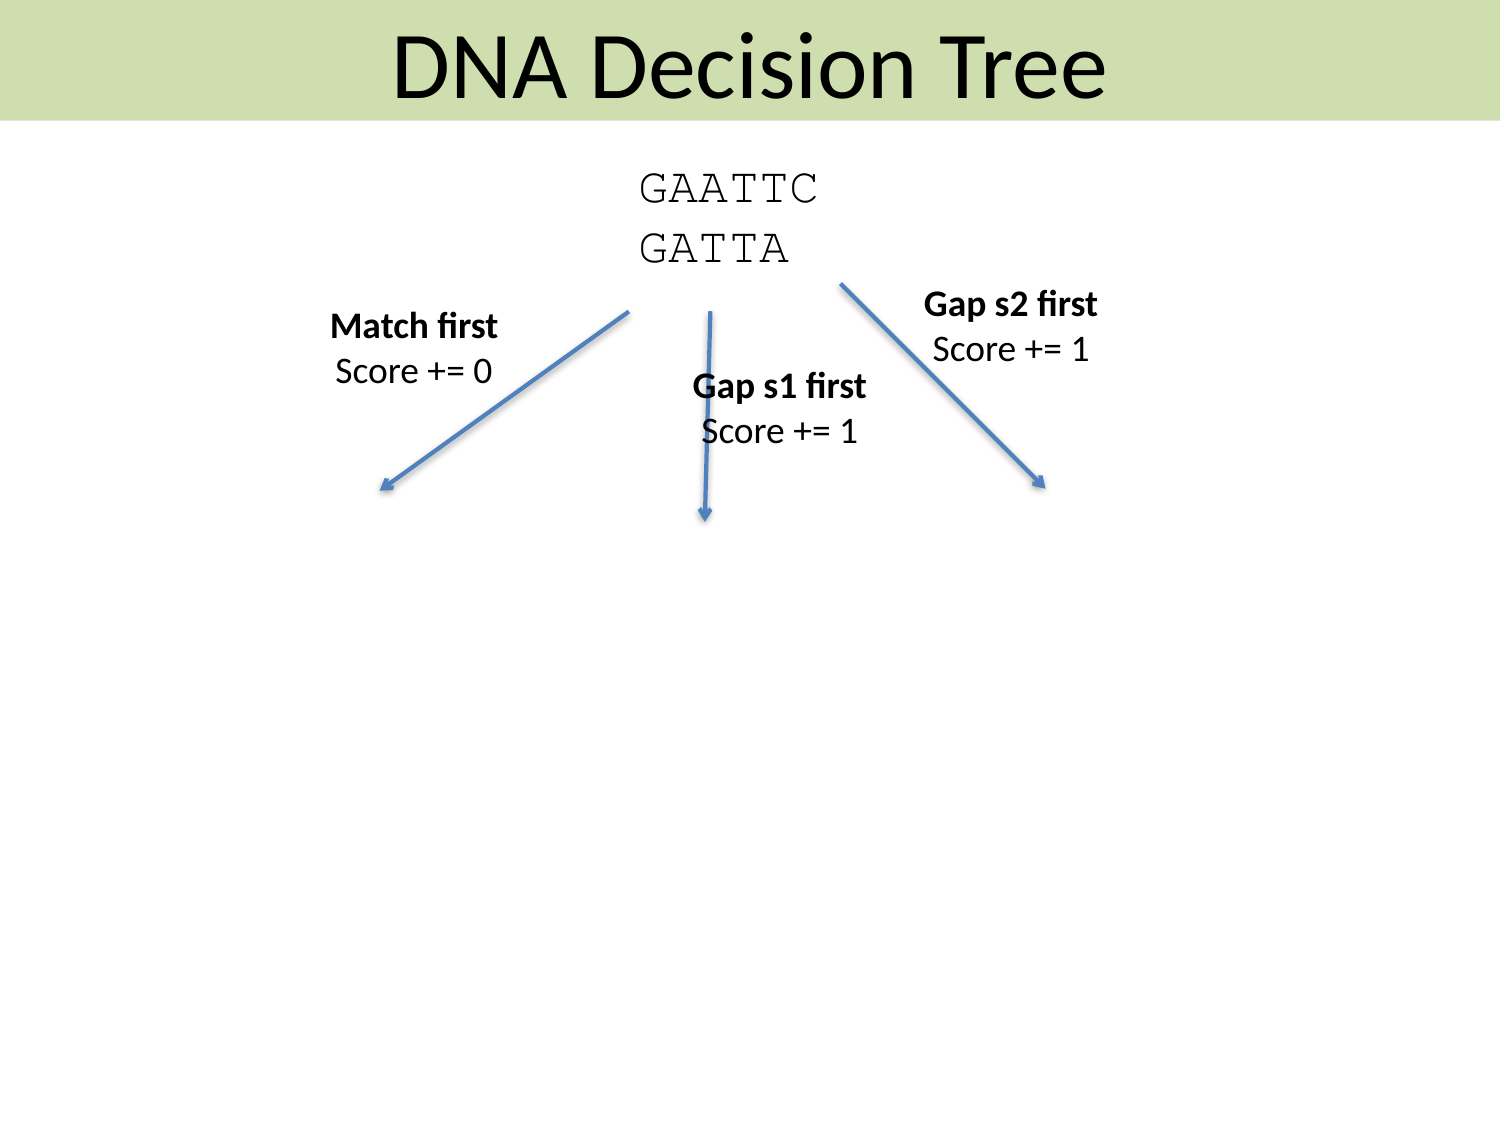

DNA Decision Tree
GAATTC
GATTA
Gap s2 first
Score += 1
Match first
Score += 0
Gap s1 first
Score += 1